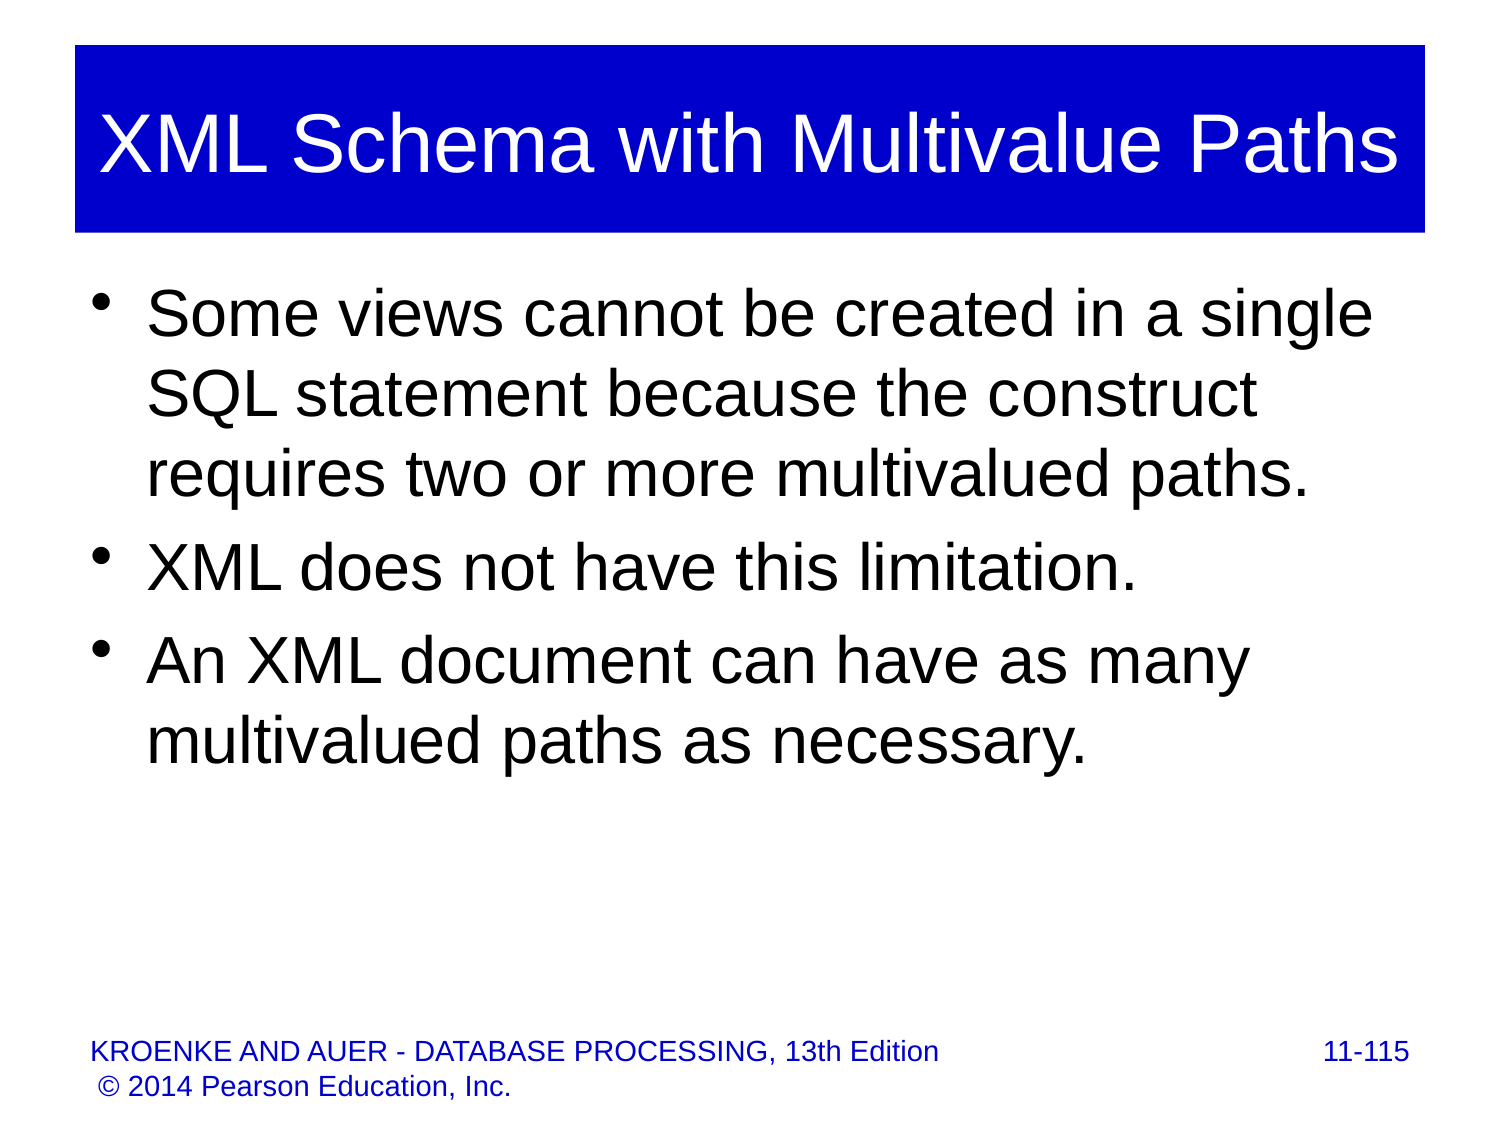

# XML Schema with Multivalue Paths
Some views cannot be created in a single SQL statement because the construct requires two or more multivalued paths.
XML does not have this limitation.
An XML document can have as many multivalued paths as necessary.
11-115

KROENKE AND AUER - DATABASE PROCESSING, 13th Edition  © 2014 Pearson Education, Inc.